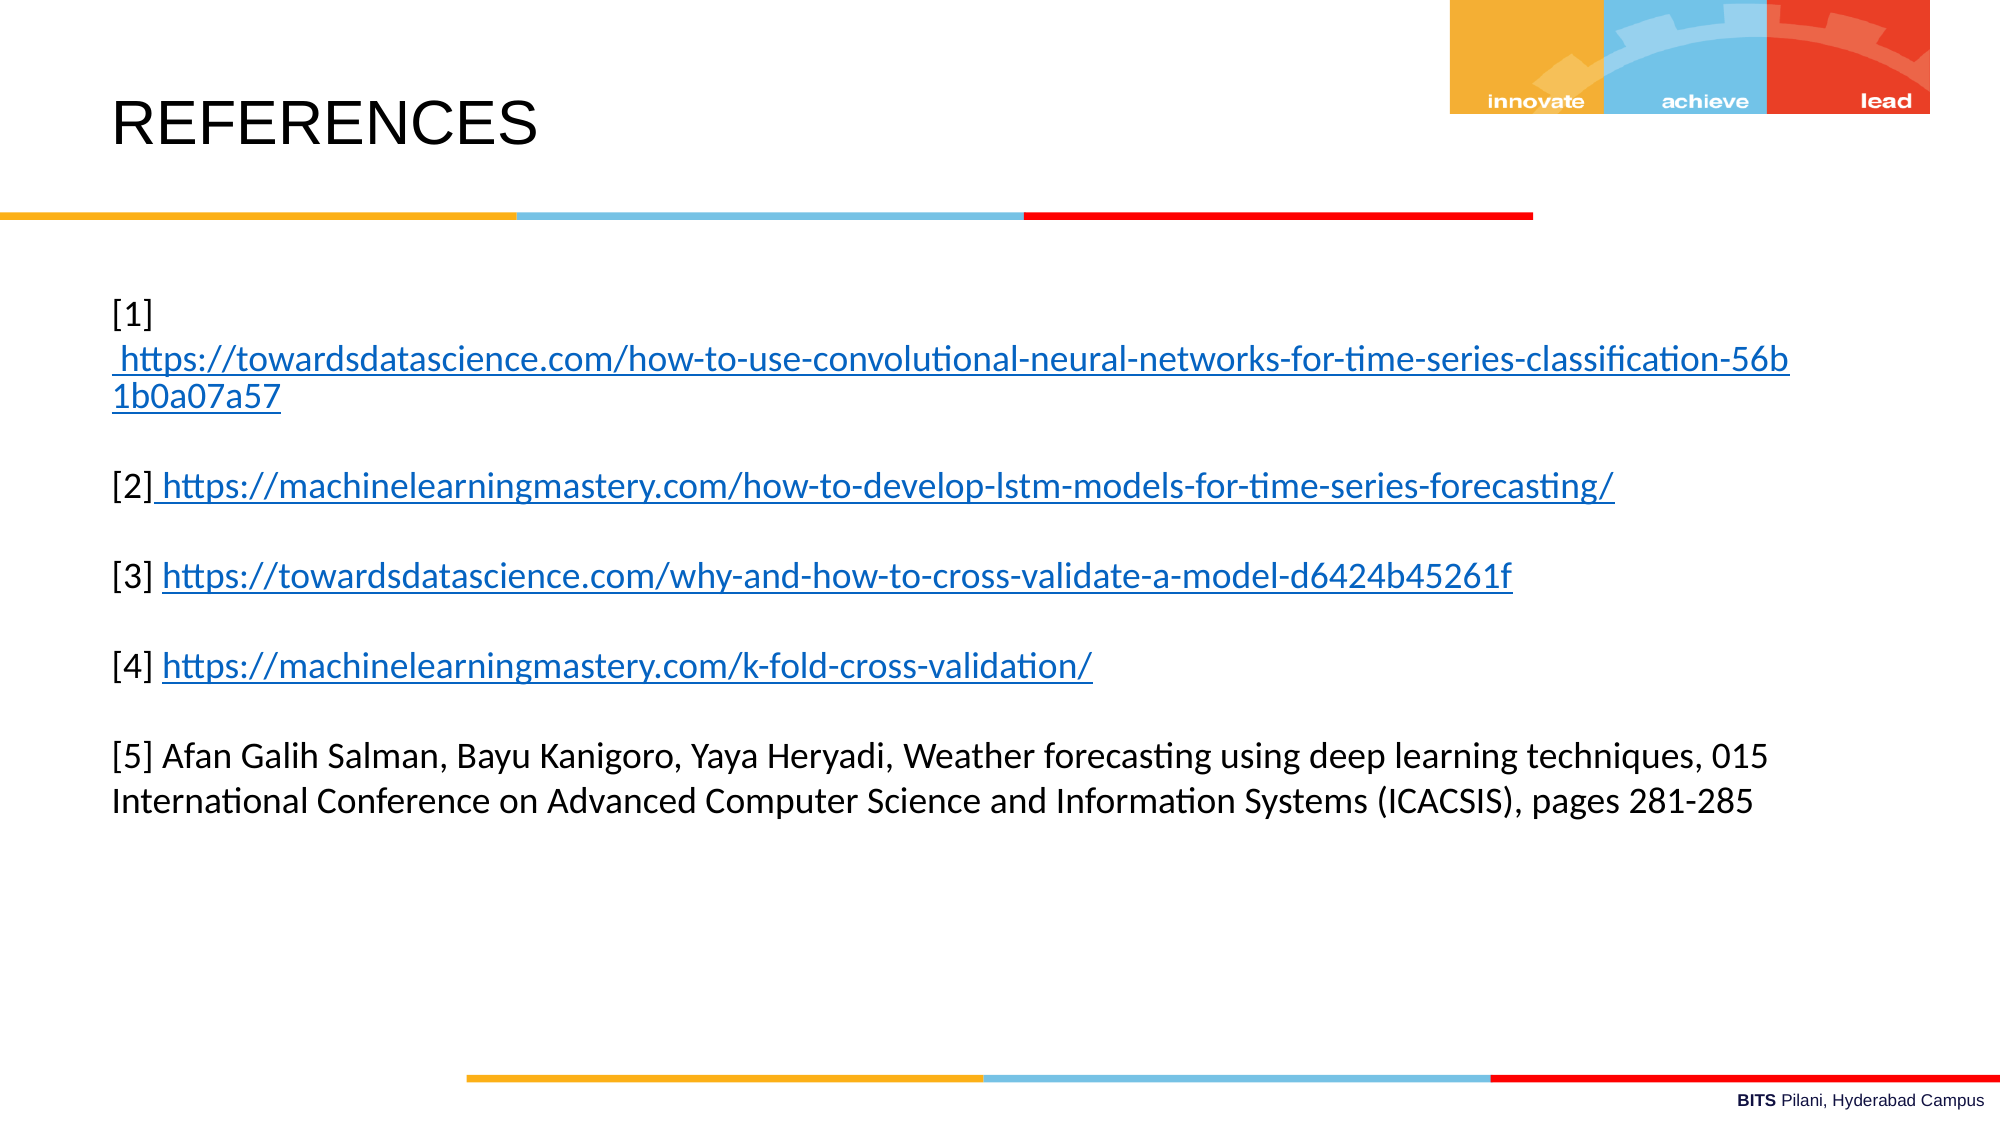

REFERENCES
[1] https://towardsdatascience.com/how-to-use-convolutional-neural-networks-for-time-series-classification-56b1b0a07a57

[2] https://machinelearningmastery.com/how-to-develop-lstm-models-for-time-series-forecasting/

[3] https://towardsdatascience.com/why-and-how-to-cross-validate-a-model-d6424b45261f

[4] https://machinelearningmastery.com/k-fold-cross-validation/

[5] Afan Galih Salman, Bayu Kanigoro, Yaya Heryadi, Weather forecasting using deep learning techniques, 015 International Conference on Advanced Computer Science and Information Systems (ICACSIS), pages 281-285